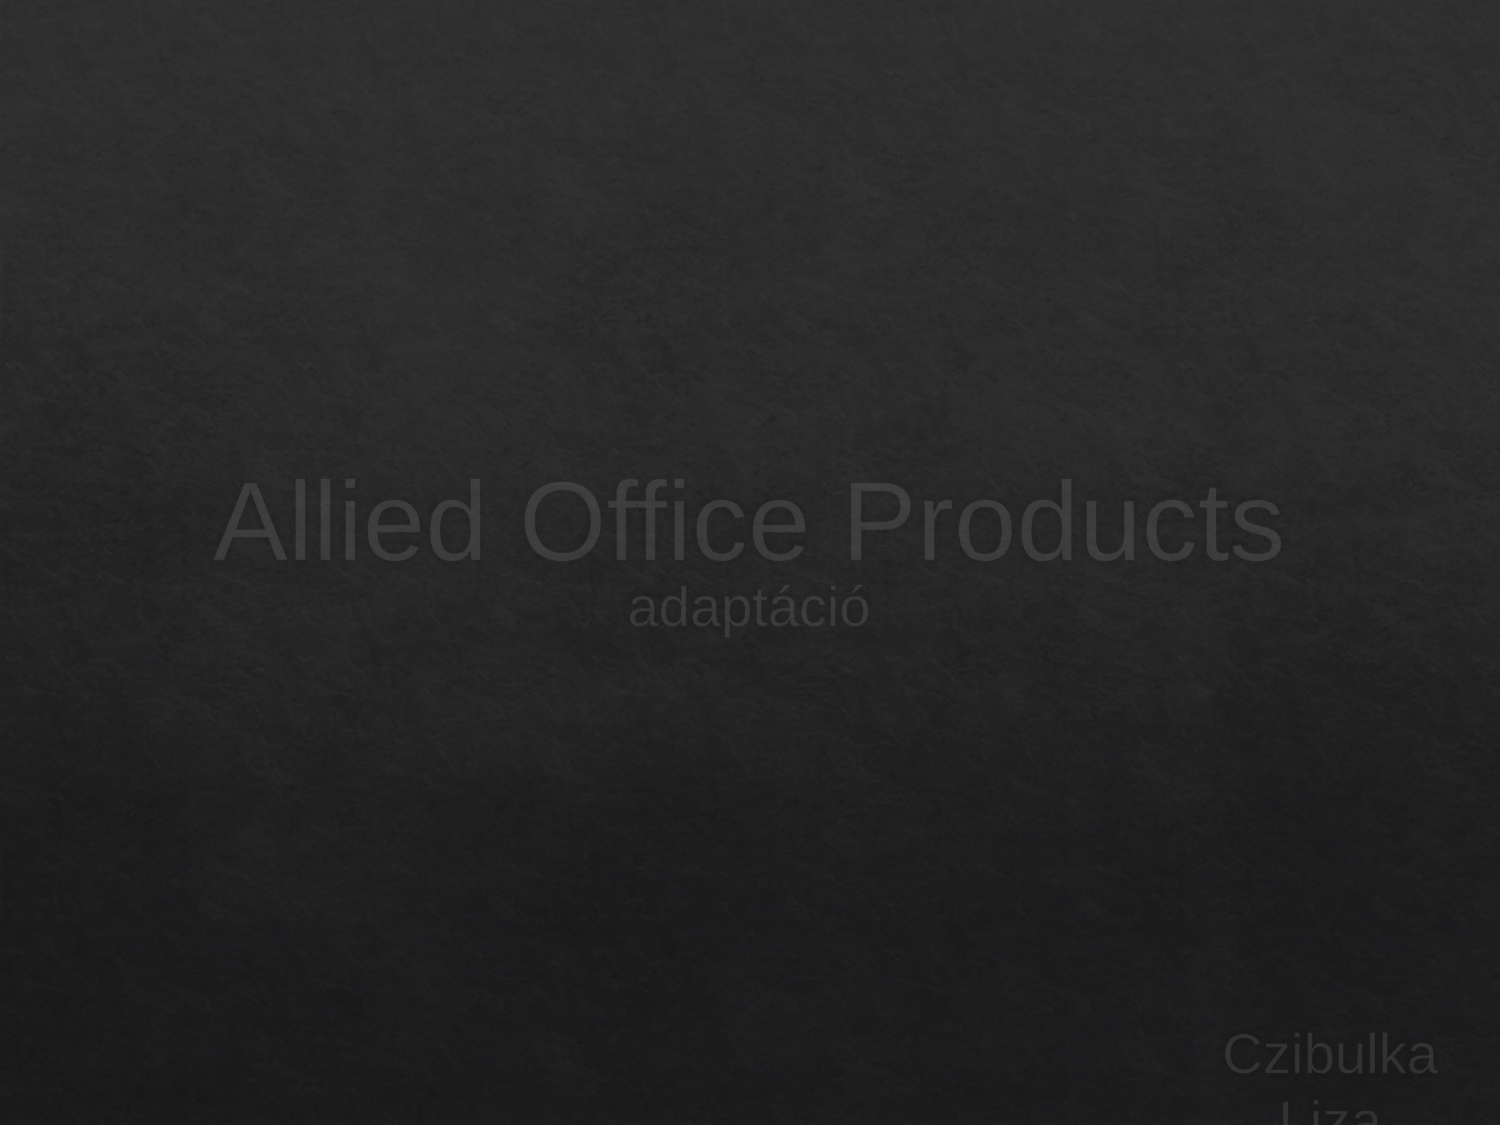

# Allied Office Products
adaptáció
Czibulka Liza